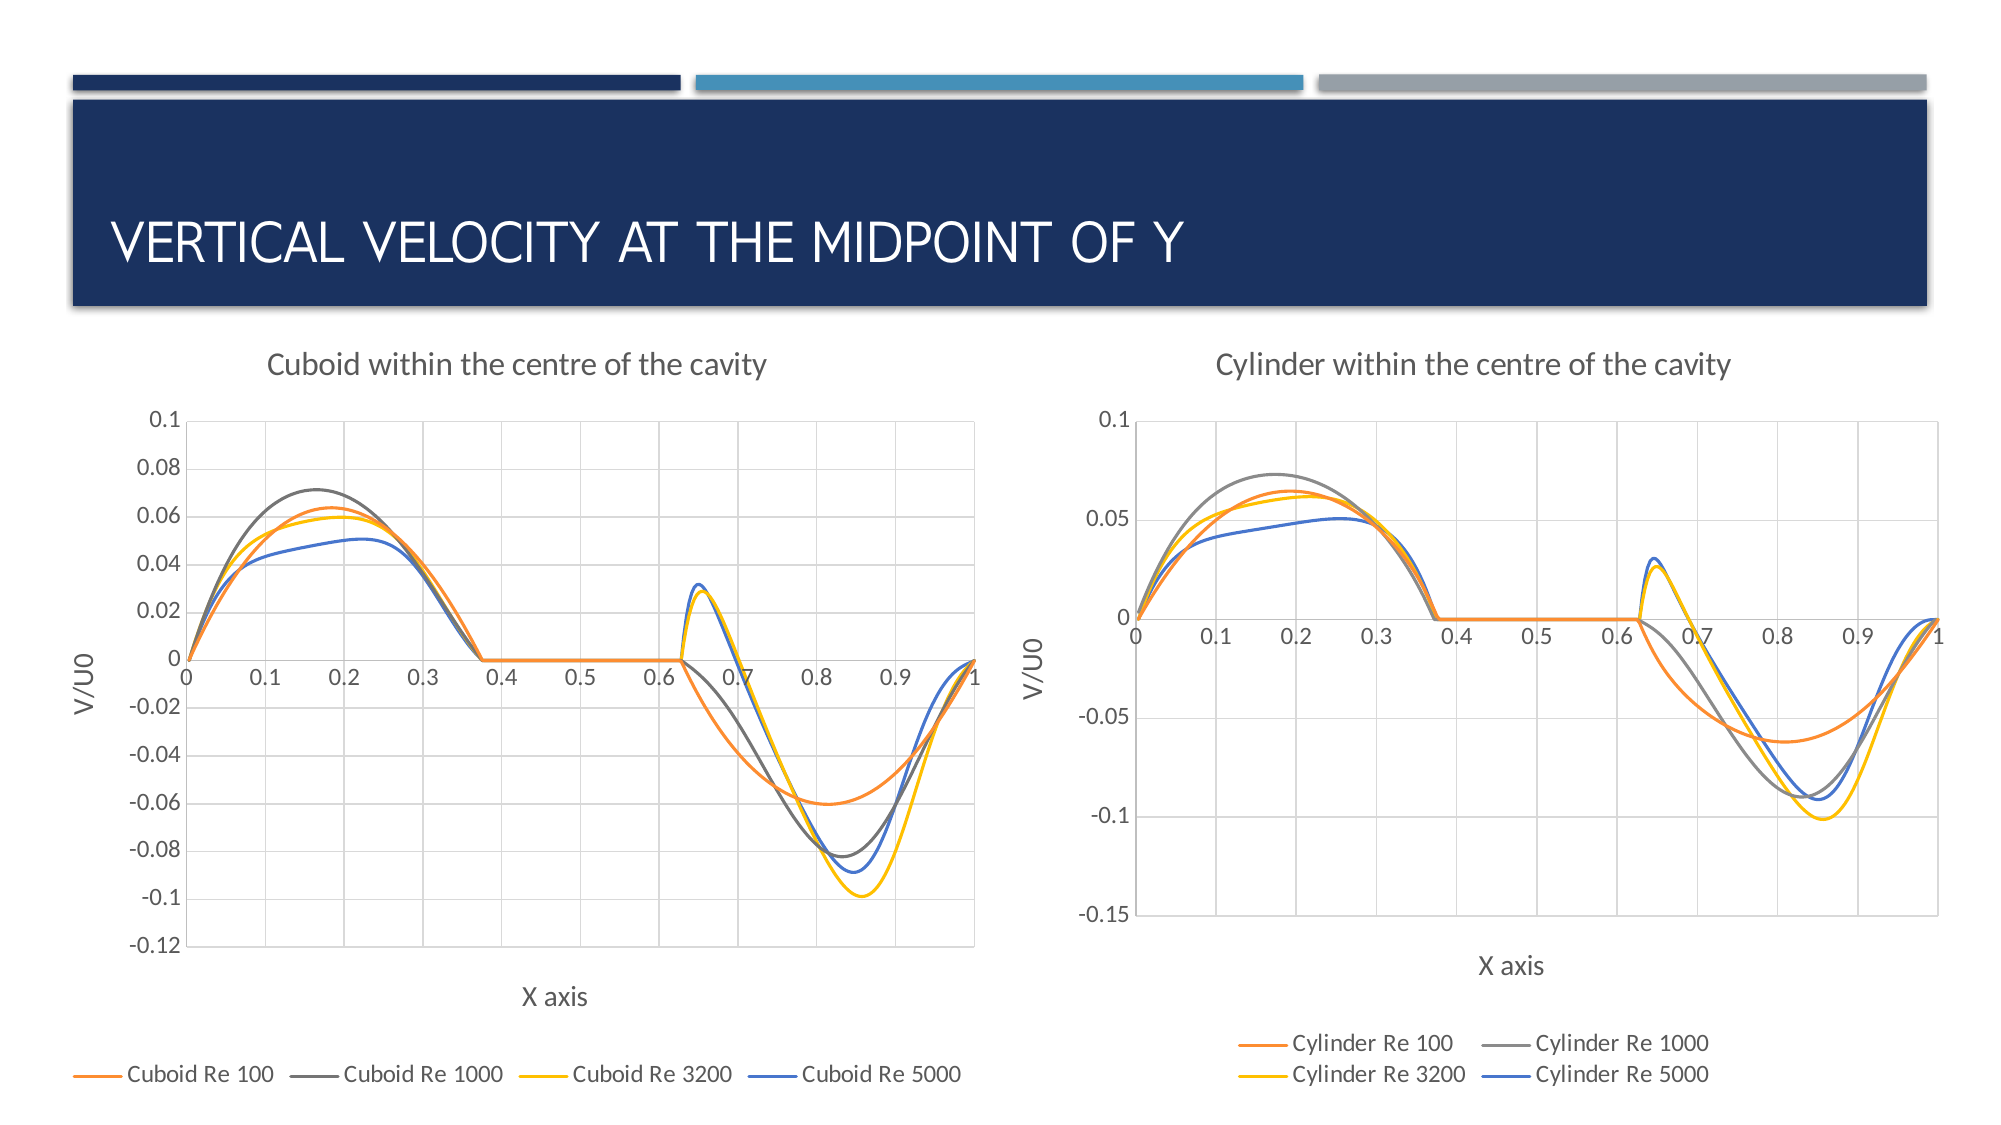

# Vertical Velocity at the midpoint of y

### Chart: Cuboid within the centre of the cavity

| Category |  |  |  |  |
|---|---|---|---|---|

### Chart: Cylinder within the centre of the cavity

| Category |  |  |  |  |
|---|---|---|---|---|